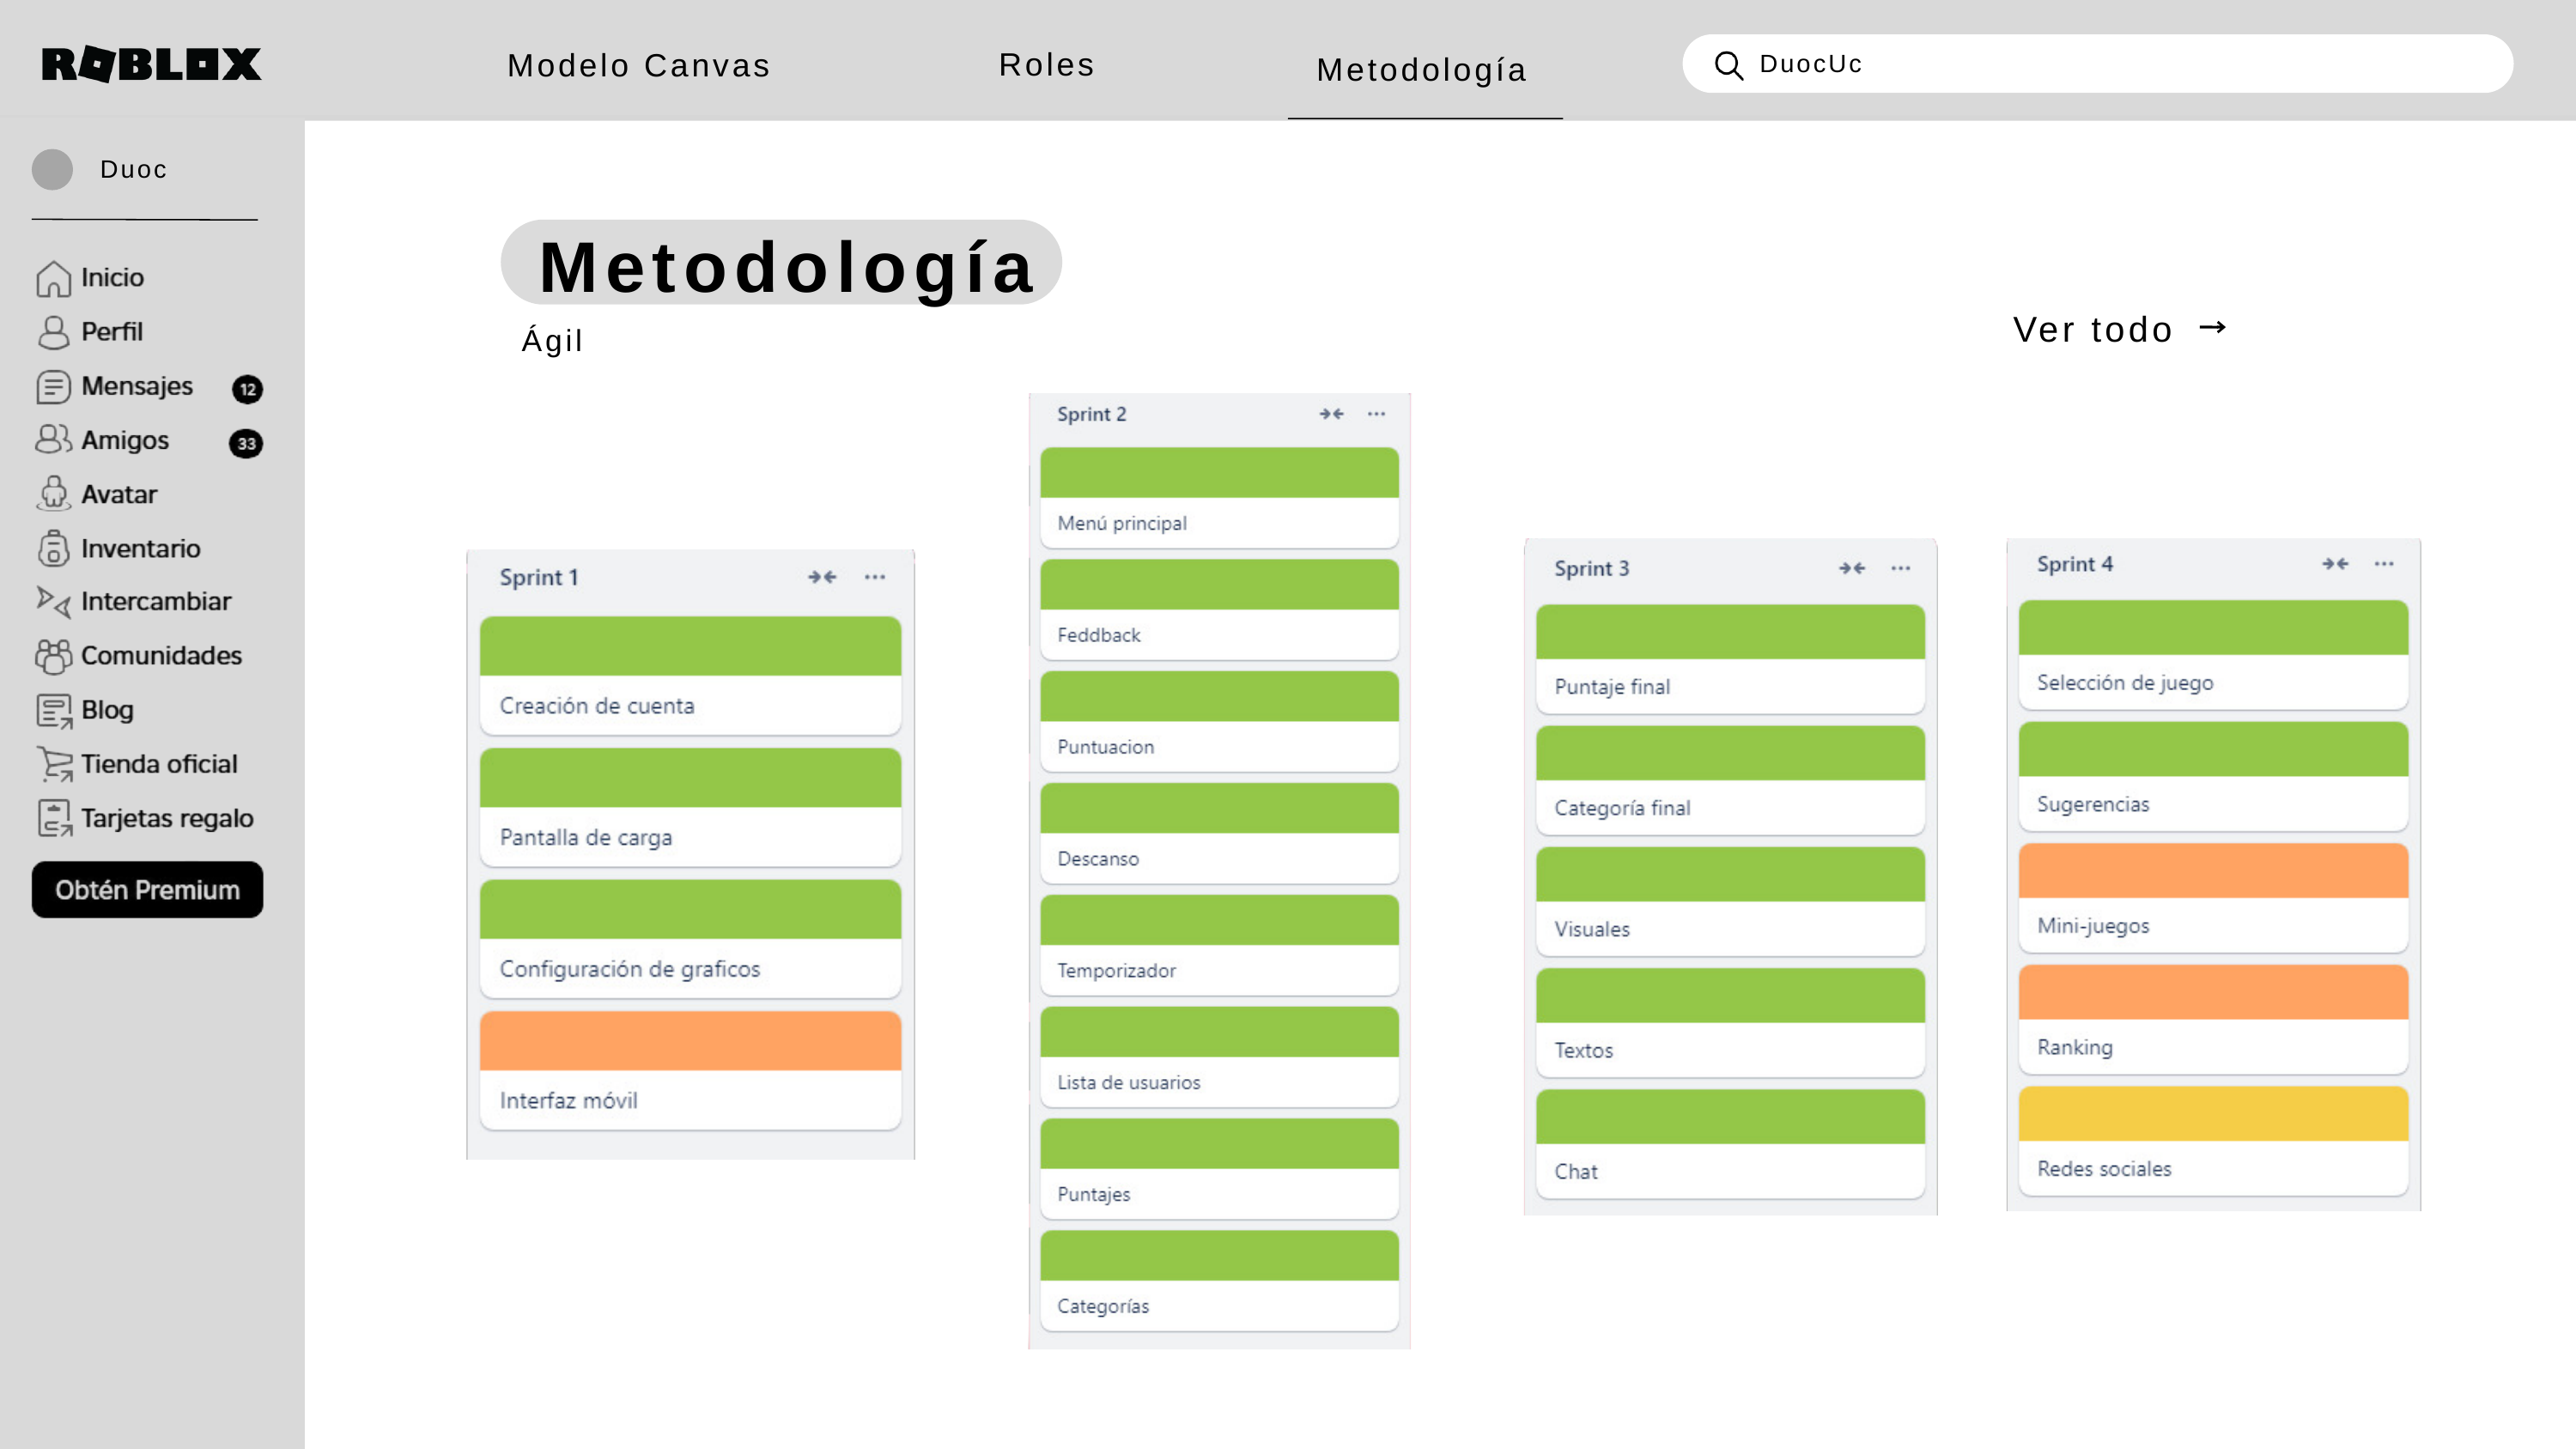

Roles
Modelo Canvas

Metodología
DuocUc

Duoc

Metodología

Ver todo
Ágil